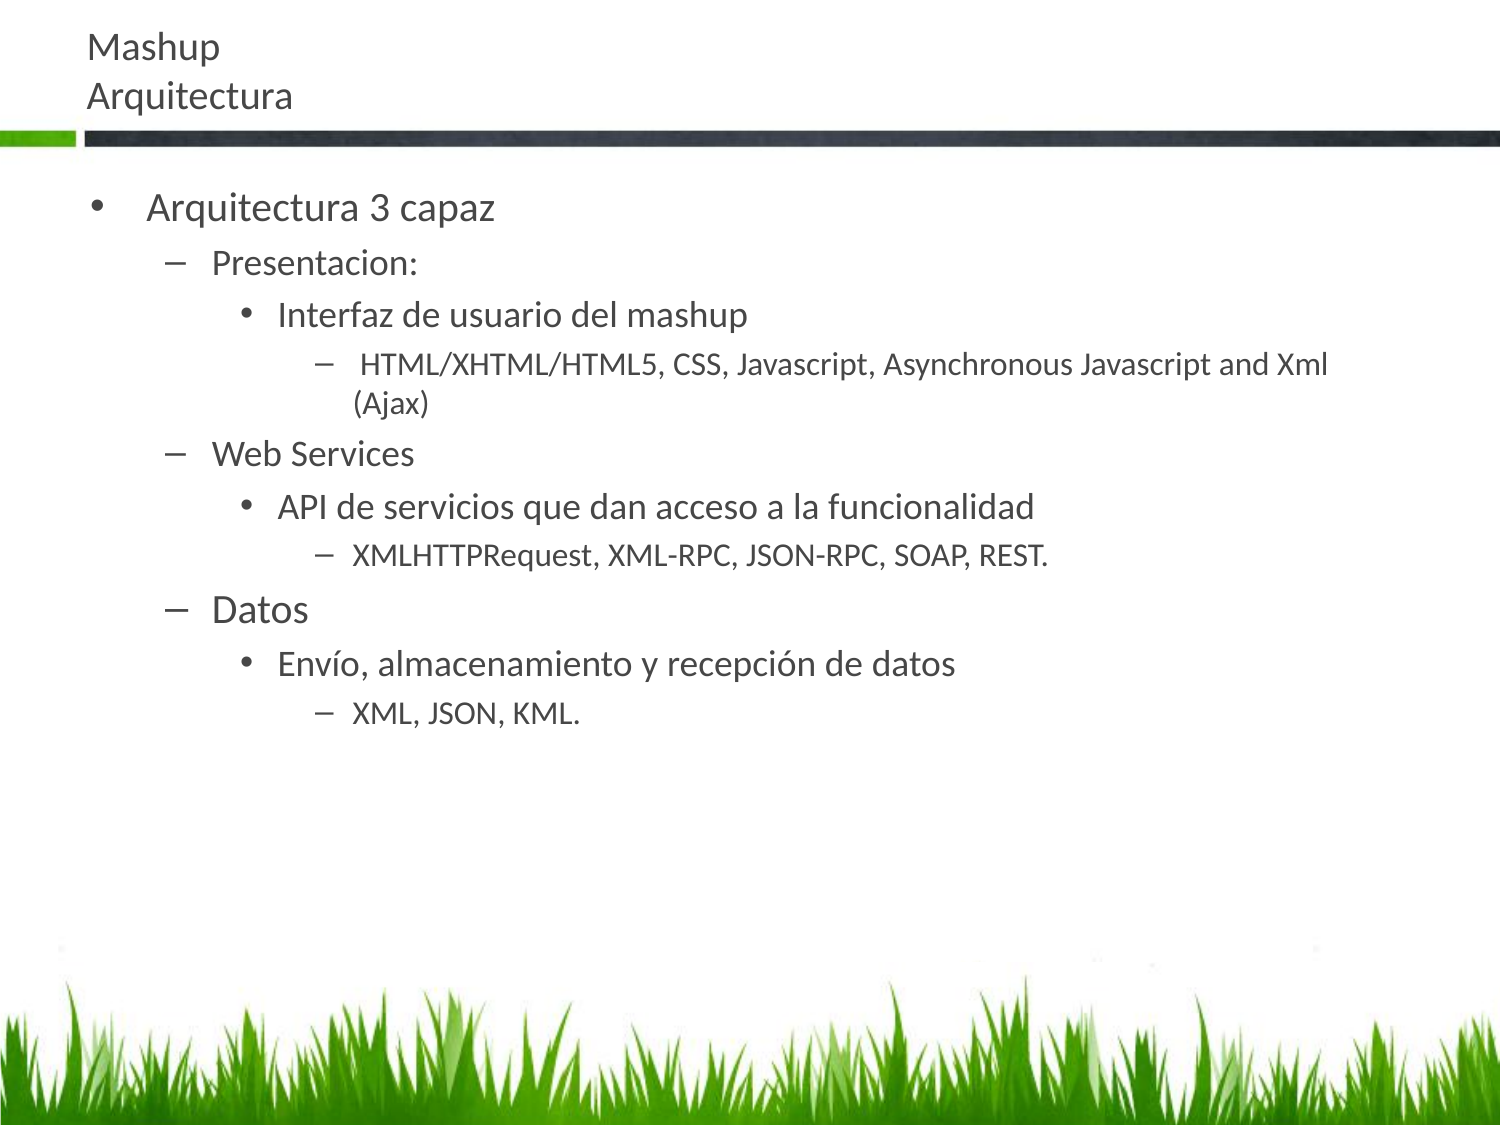

# Mashup Arquitectura
Arquitectura 3 capaz
Presentacion:
Interfaz de usuario del mashup
 HTML/XHTML/HTML5, CSS, Javascript, Asynchronous Javascript and Xml (Ajax)
Web Services
API de servicios que dan acceso a la funcionalidad
XMLHTTPRequest, XML-RPC, JSON-RPC, SOAP, REST.
Datos
Envío, almacenamiento y recepción de datos
XML, JSON, KML.